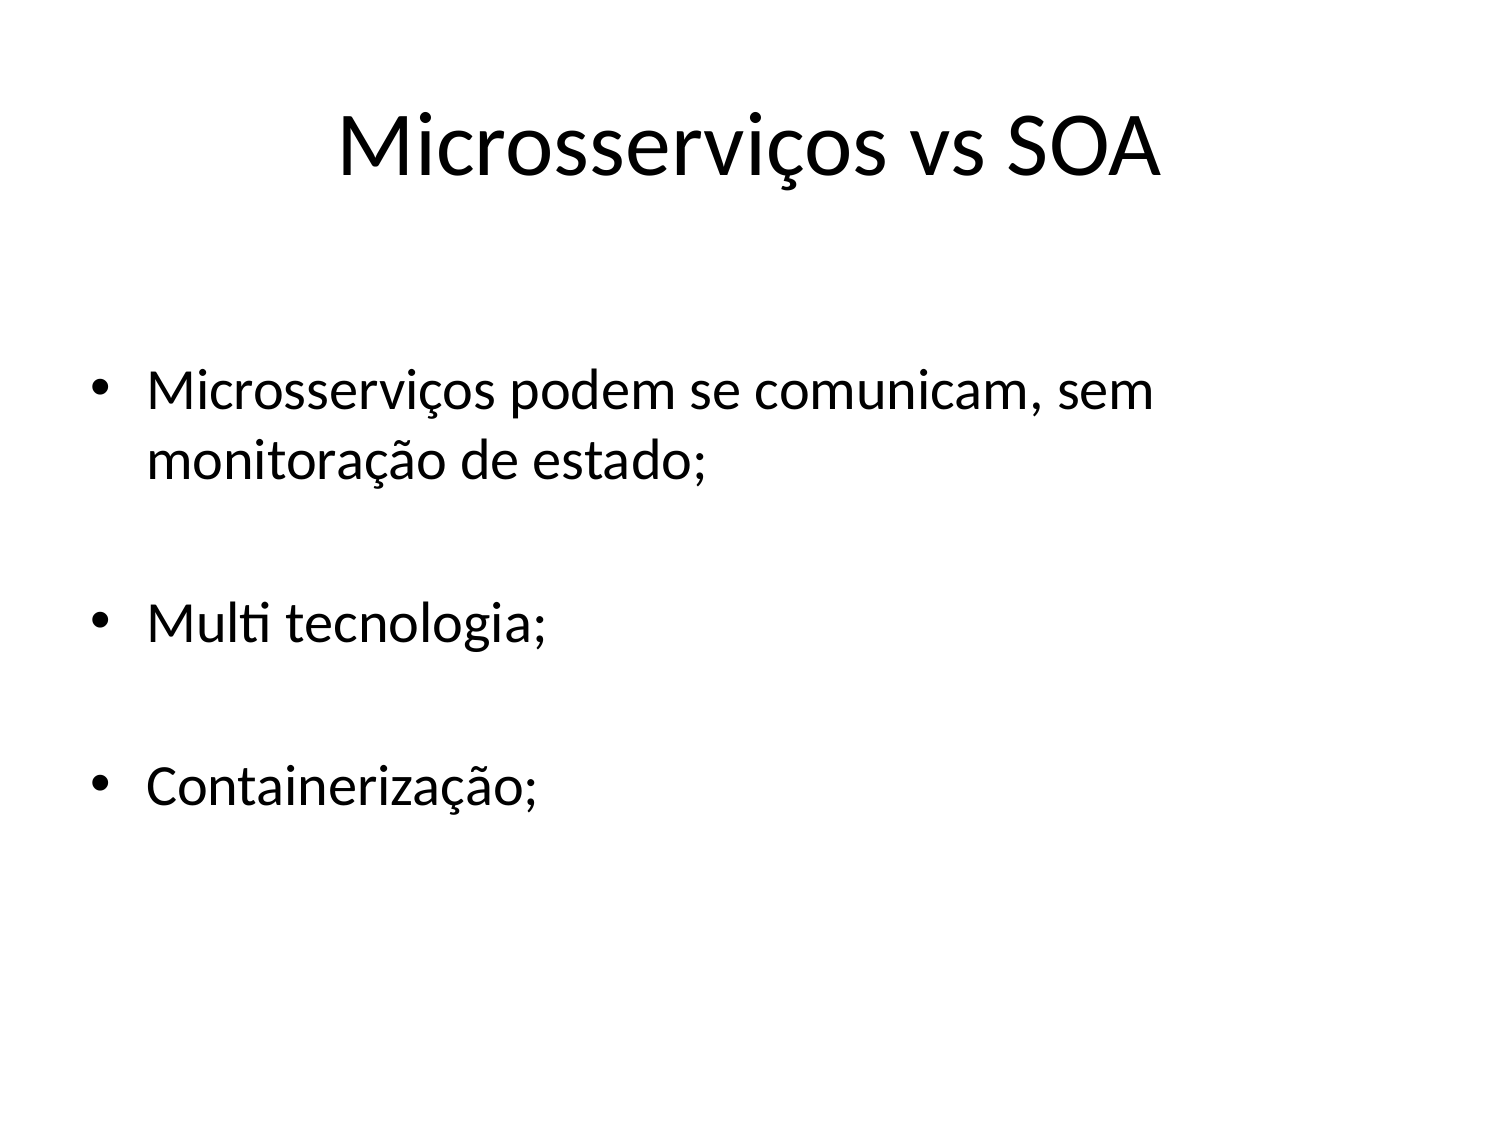

# Microsserviços vs SOA

Microsserviços podem se comunicam, sem monitoração de estado;

Multi tecnologia;

Containerização;